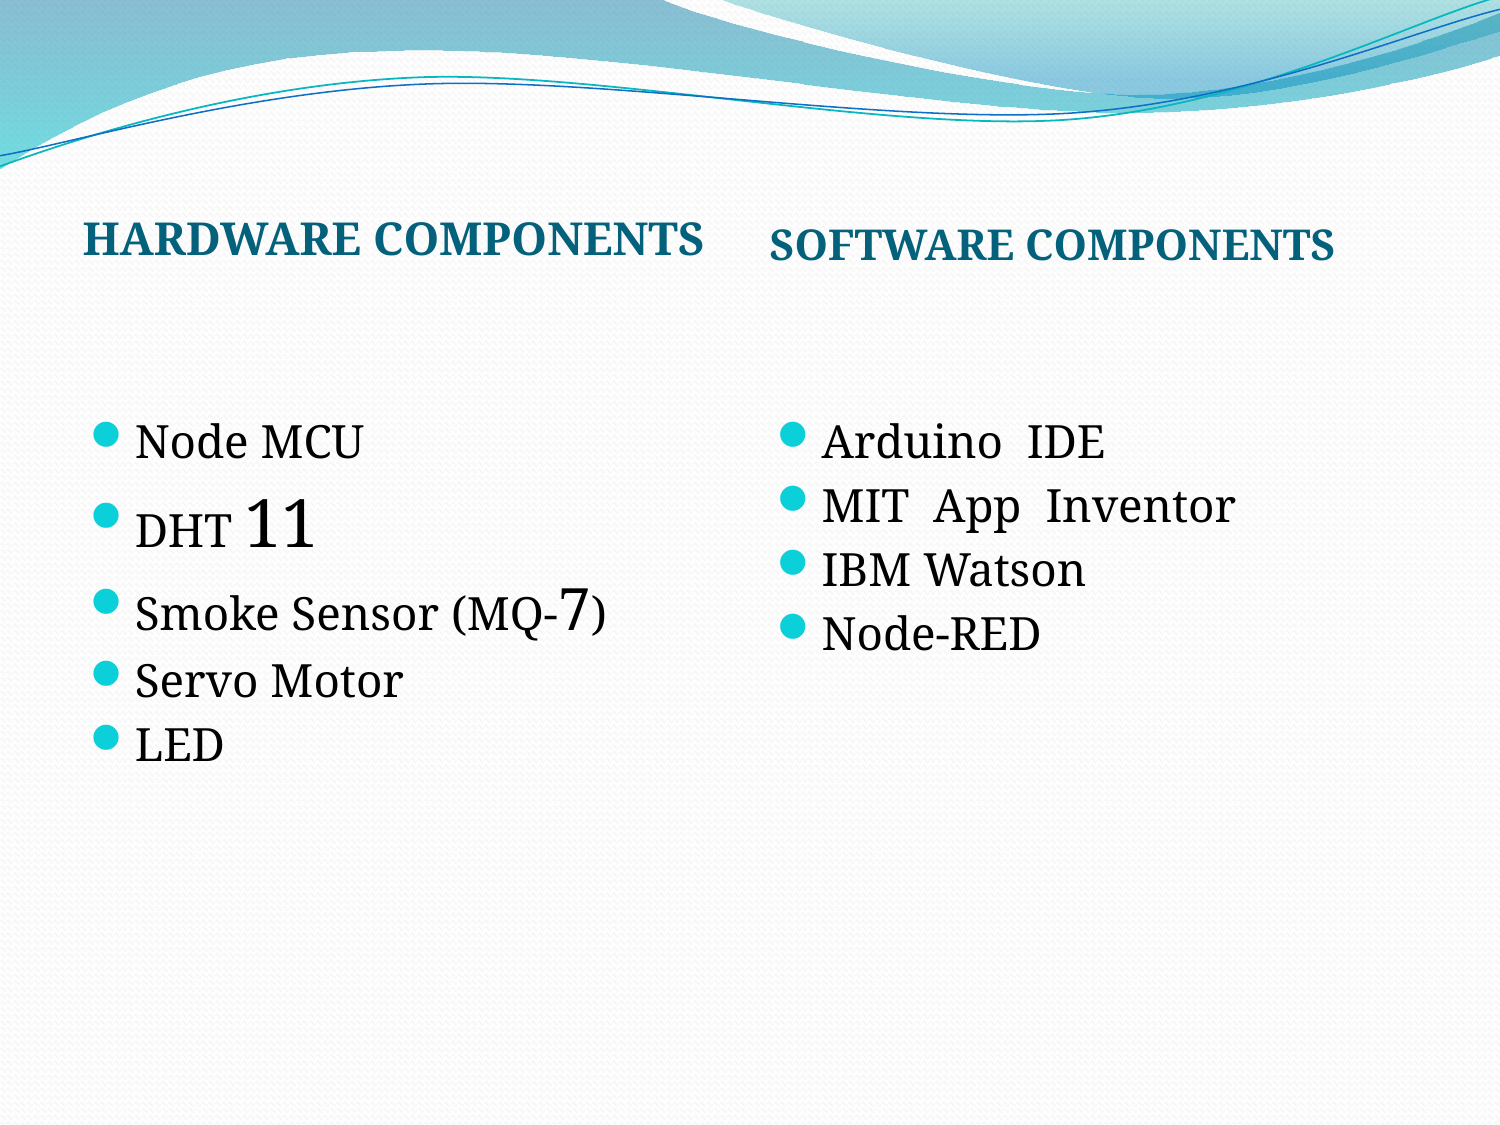

HARDWARE COMPONENTS
SOFTWARE COMPONENTS
Node MCU
DHT 11
Smoke Sensor (MQ-7)
Servo Motor
LED

Arduino  IDE
MIT  App  Inventor
IBM Watson
Node-RED